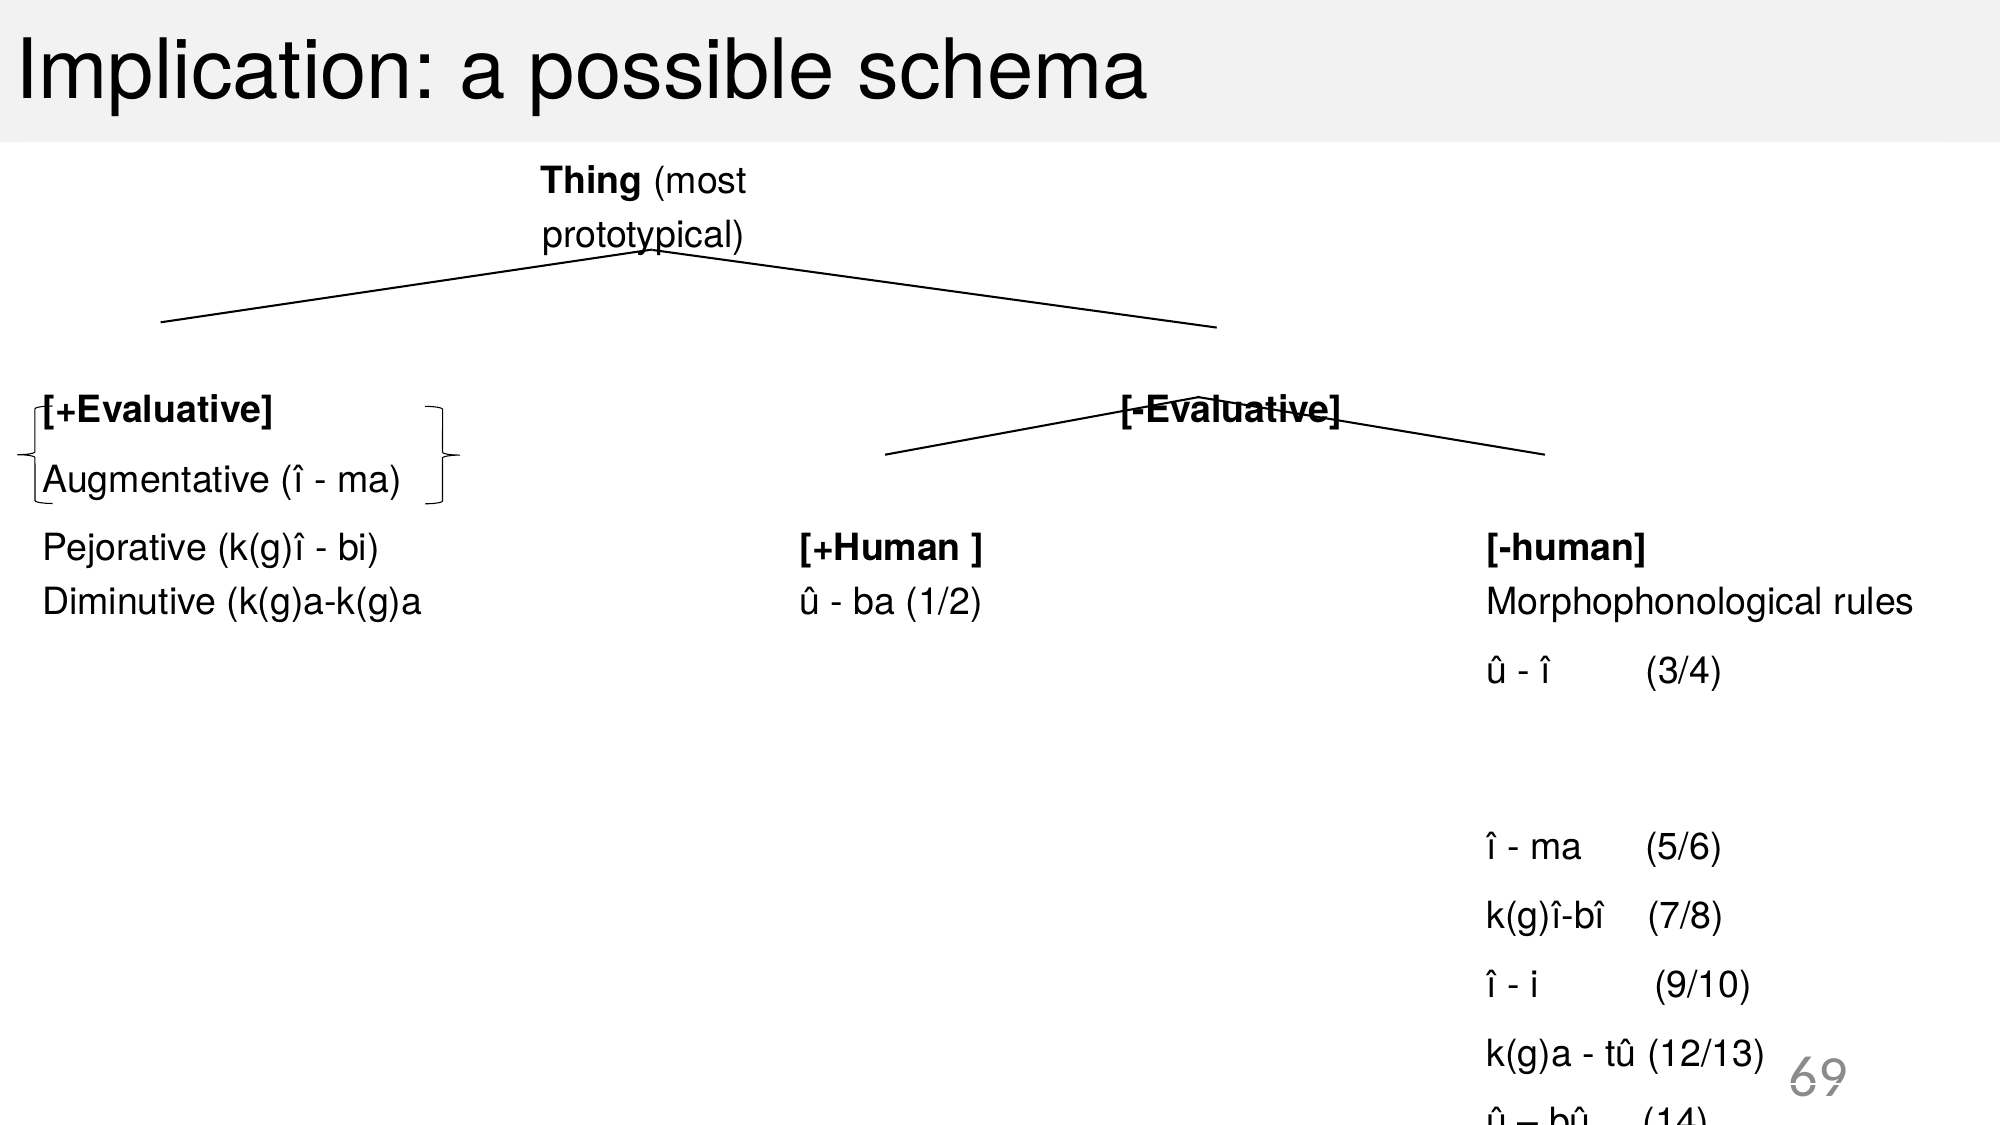

# Implication: a possible schema
|  |  | Thing (most prototypical) |  |  |  |
| --- | --- | --- | --- | --- | --- |
| [+Evaluative] |  |  |  | [-Evaluative] |  |
| Augmentative (î - ma) |  |  |  |  |  |
| Pejorative (k(g)î - bi) Diminutive (k(g)a-k(g)a |  |  | [+Human ] û - ba (1/2) |  | [-human] Morphophonological rules |
|  |  |  |  |  | û - î (3/4) |
|  |  |  |  |  | î - ma (5/6) |
|  |  |  |  |  | k(g)î-bî (7/8) |
|  |  |  |  |  | î - i (9/10) |
|  |  |  |  |  | k(g)a - tû (12/13) |
|  |  |  |  |  | û – bû (14) |
|  |  |  |  |  | k(g)û – k(g)û (15) |
|  |  |  |  |  | a - g(k)û (16,17) |

69